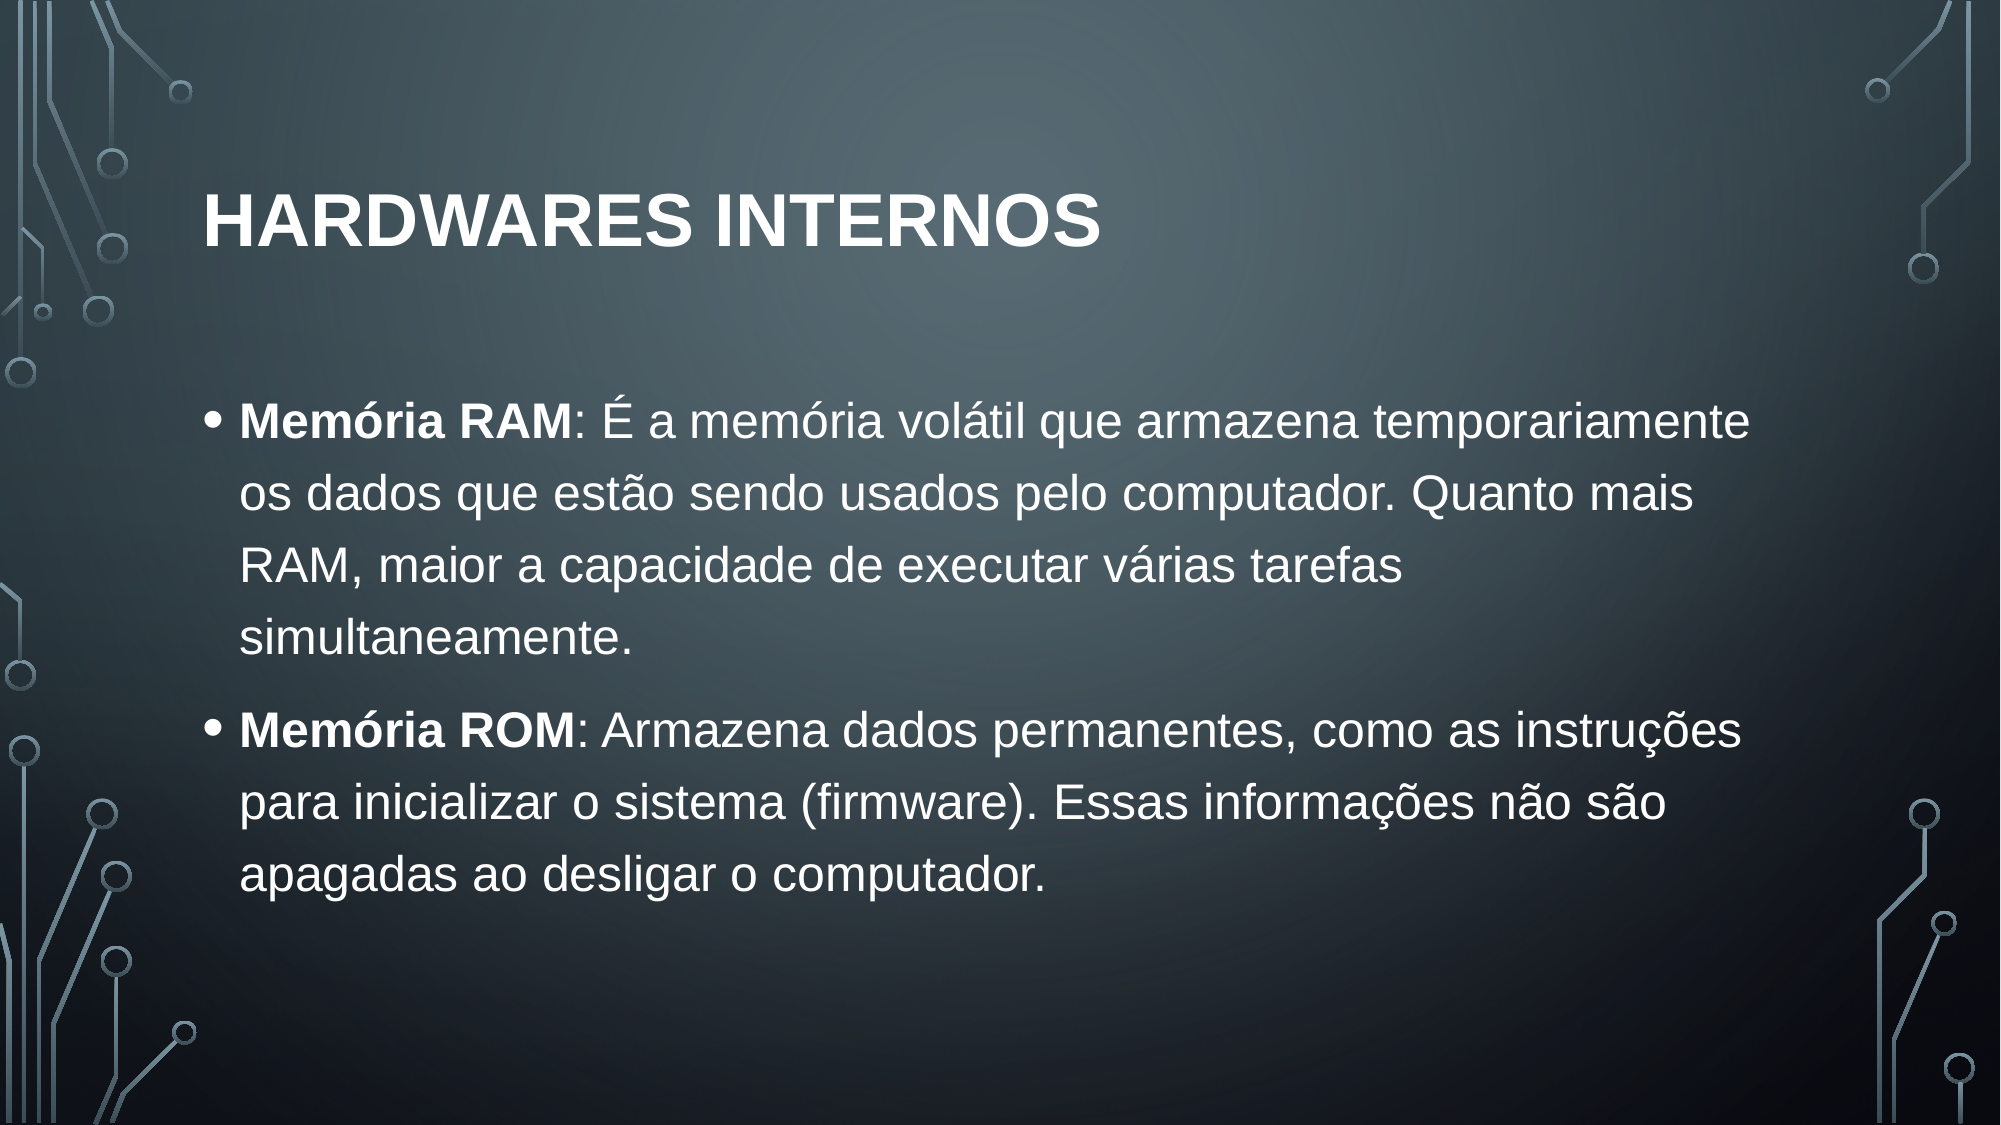

# Hardwares internos
Memória RAM: É a memória volátil que armazena temporariamente os dados que estão sendo usados pelo computador. Quanto mais RAM, maior a capacidade de executar várias tarefas simultaneamente.
Memória ROM: Armazena dados permanentes, como as instruções para inicializar o sistema (firmware). Essas informações não são apagadas ao desligar o computador.